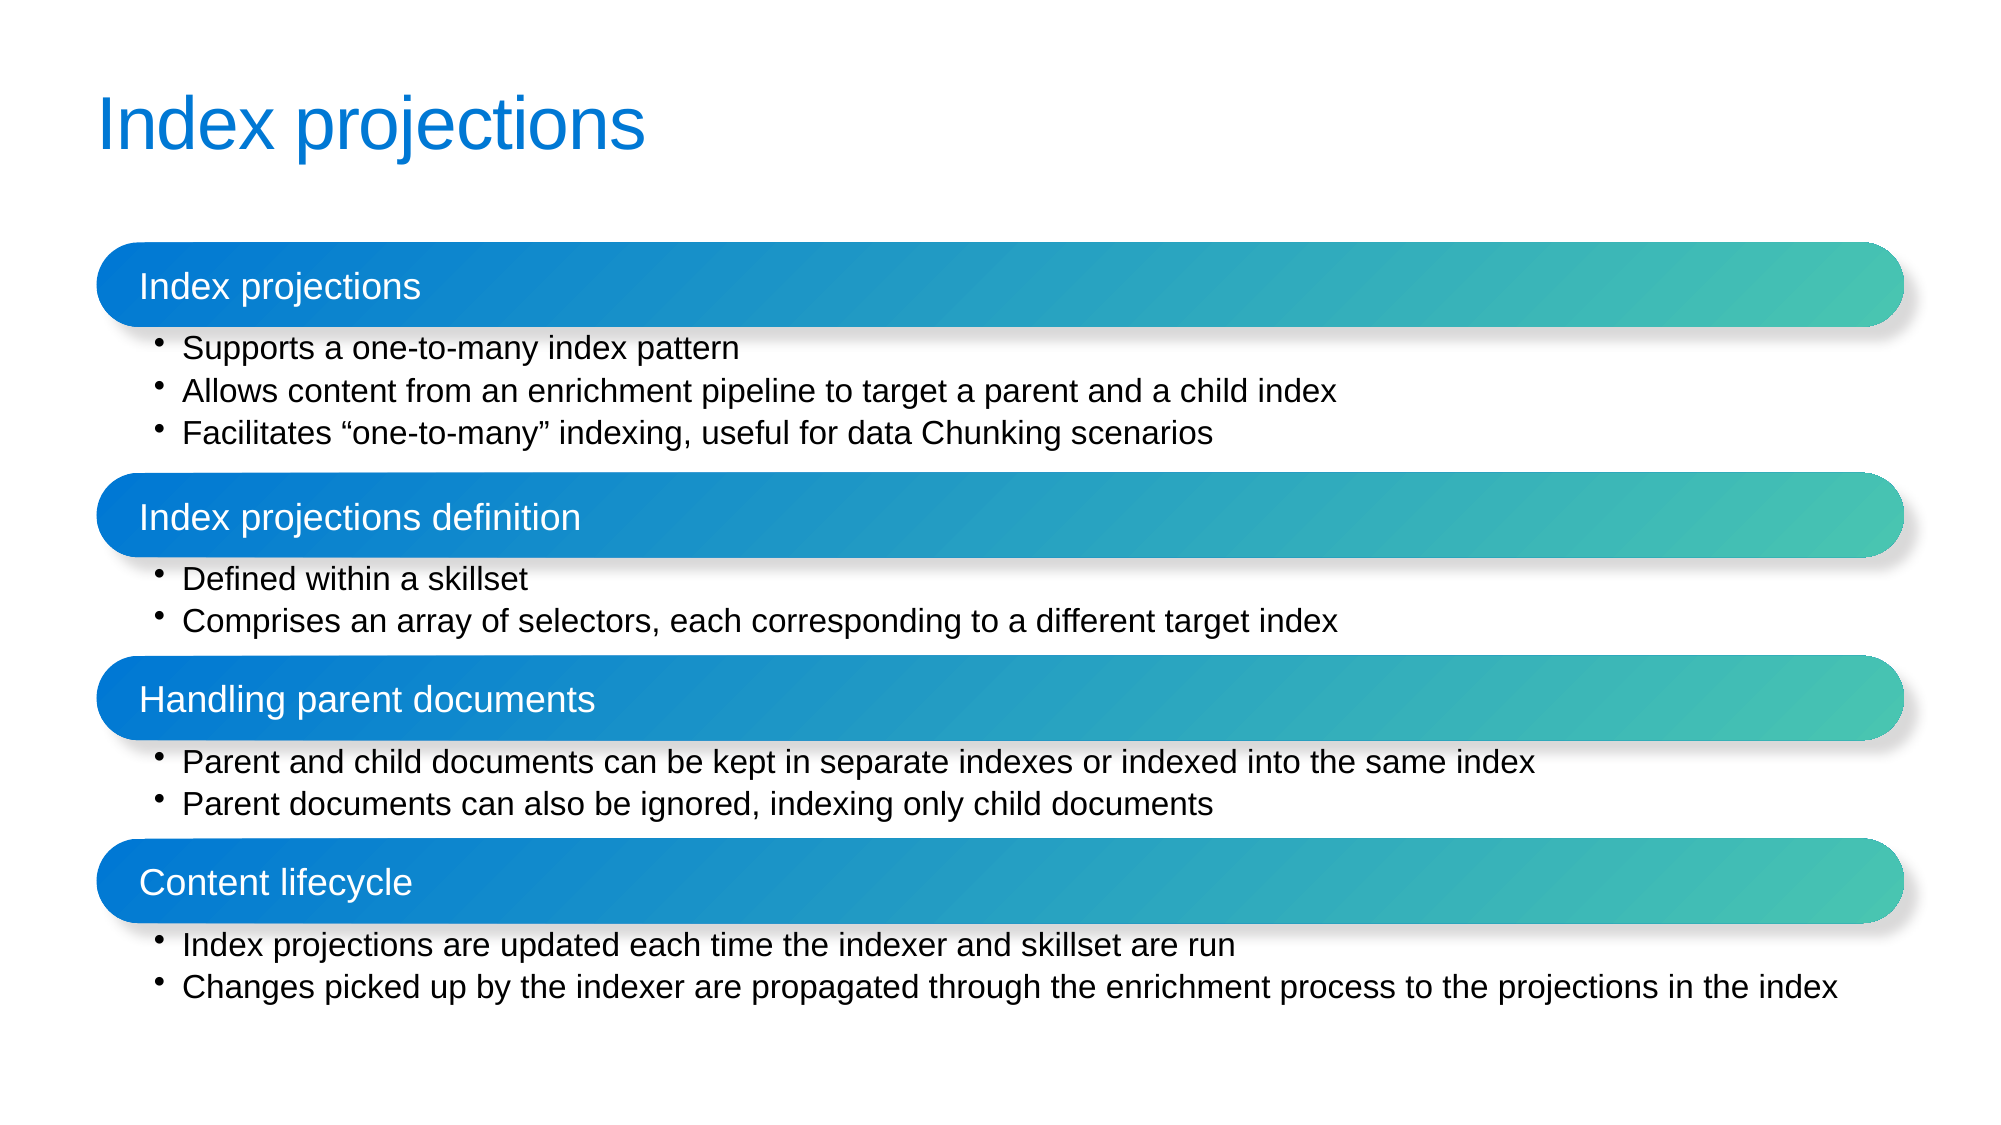

# Index projections
Index projections
Supports a one-to-many index pattern
Allows content from an enrichment pipeline to target a parent and a child index
Facilitates “one-to-many” indexing, useful for data Chunking scenarios
Index projections definition
Defined within a skillset
Comprises an array of selectors, each corresponding to a different target index
Handling parent documents
Parent and child documents can be kept in separate indexes or indexed into the same index
Parent documents can also be ignored, indexing only child documents
Content lifecycle
Index projections are updated each time the indexer and skillset are run
Changes picked up by the indexer are propagated through the enrichment process to the projections in the index